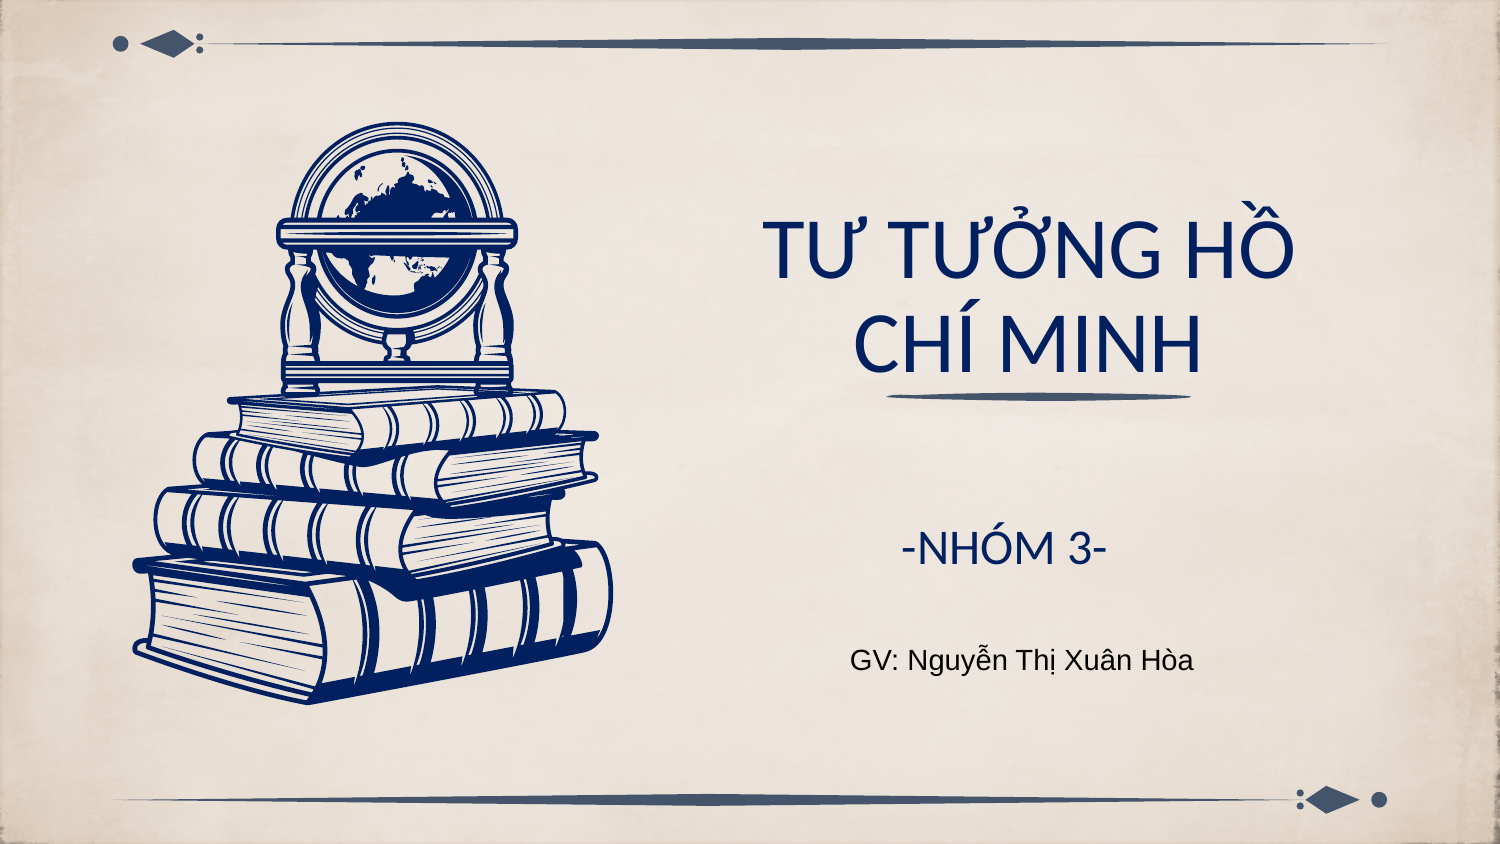

# TƯ TƯỞNG HỒ CHÍ MINH

-NHÓM 3-
GV: Nguyễn Thị Xuân Hòa